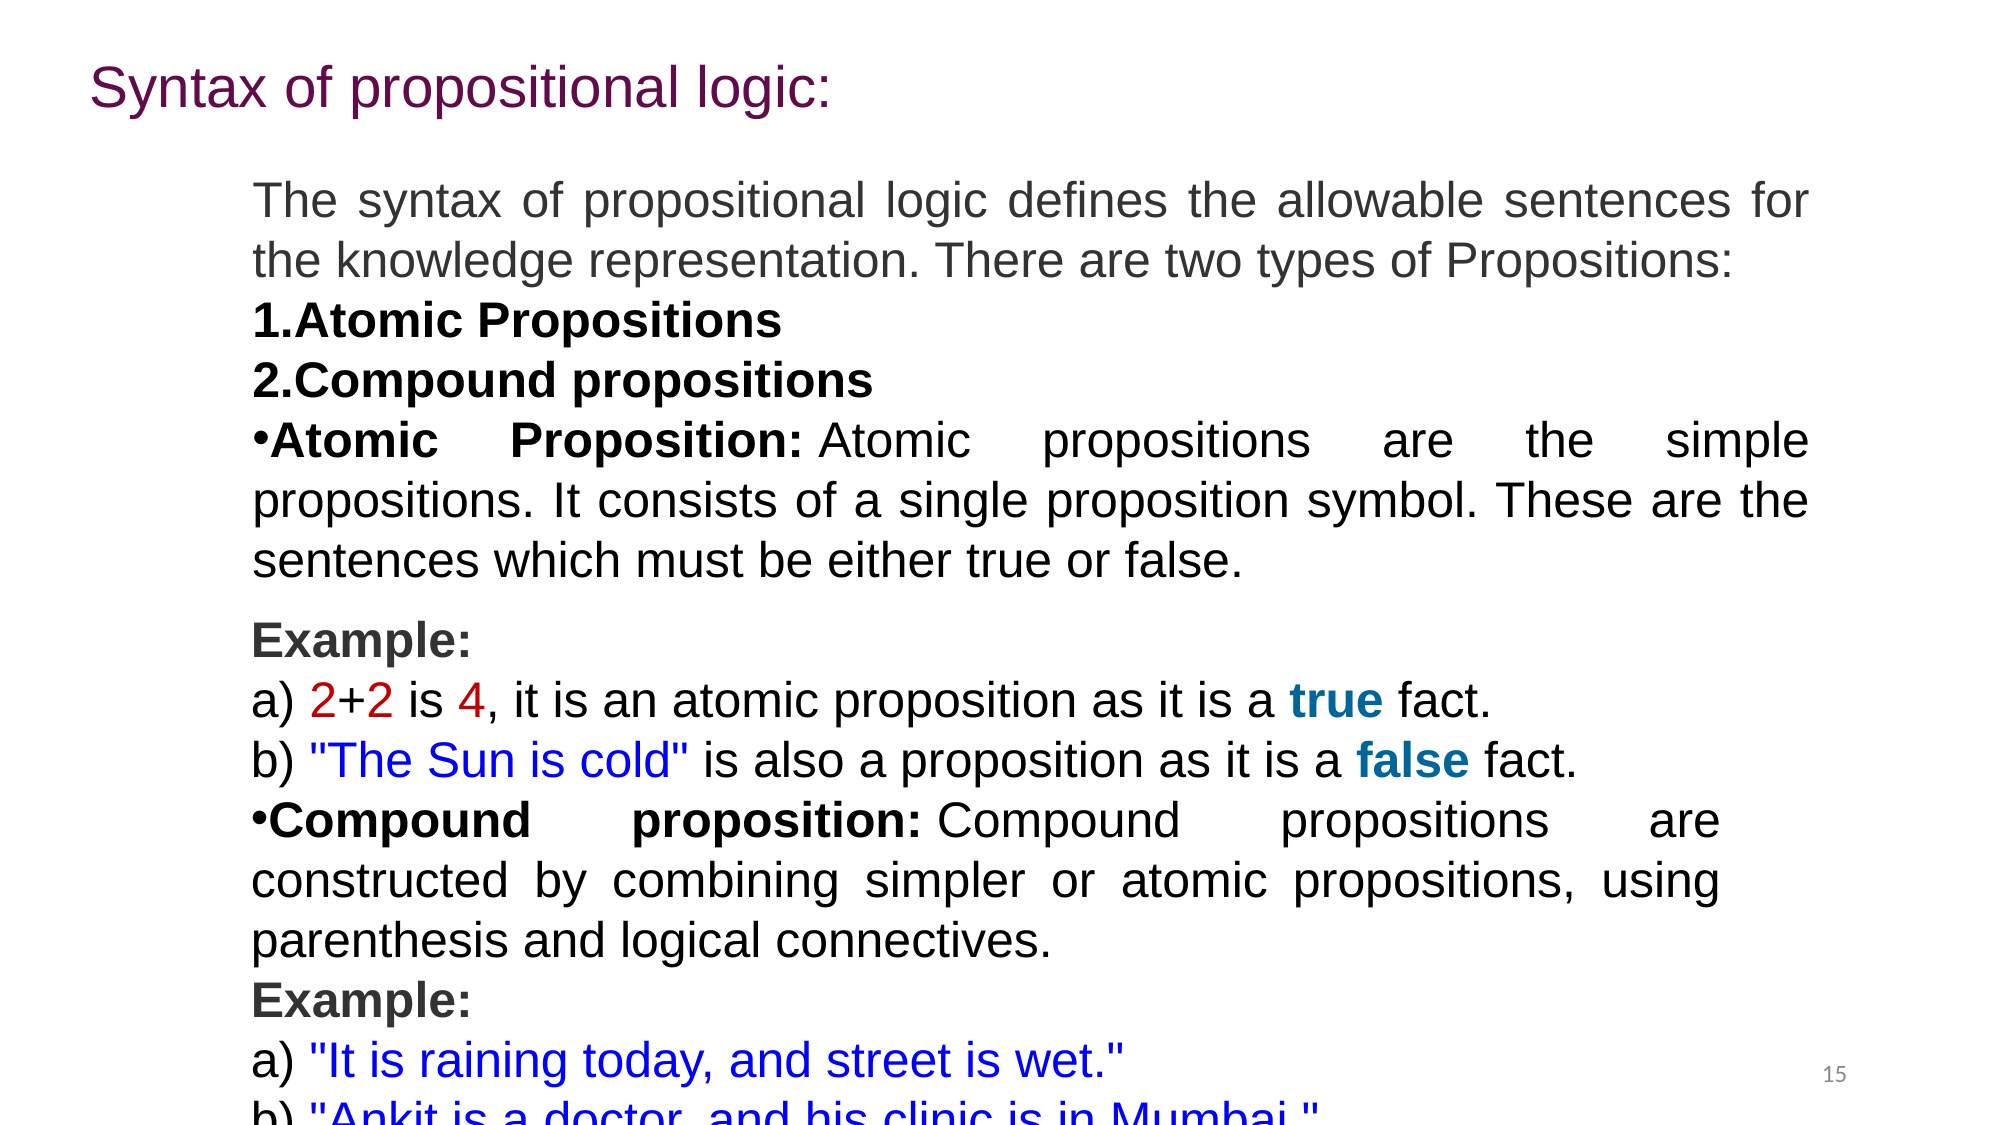

Syntax of propositional logic:

The syntax of propositional logic defines the allowable sentences for the knowledge representation. There are two types of Propositions:
Atomic Propositions
Compound propositions
Atomic Proposition: Atomic propositions are the simple propositions. It consists of a single proposition symbol. These are the sentences which must be either true or false.
Example:
a) 2+2 is 4, it is an atomic proposition as it is a true fact.
b) "The Sun is cold" is also a proposition as it is a false fact.
Compound proposition: Compound propositions are constructed by combining simpler or atomic propositions, using parenthesis and logical connectives.
Example:
a) "It is raining today, and street is wet."
b) "Ankit is a doctor, and his clinic is in Mumbai."
15